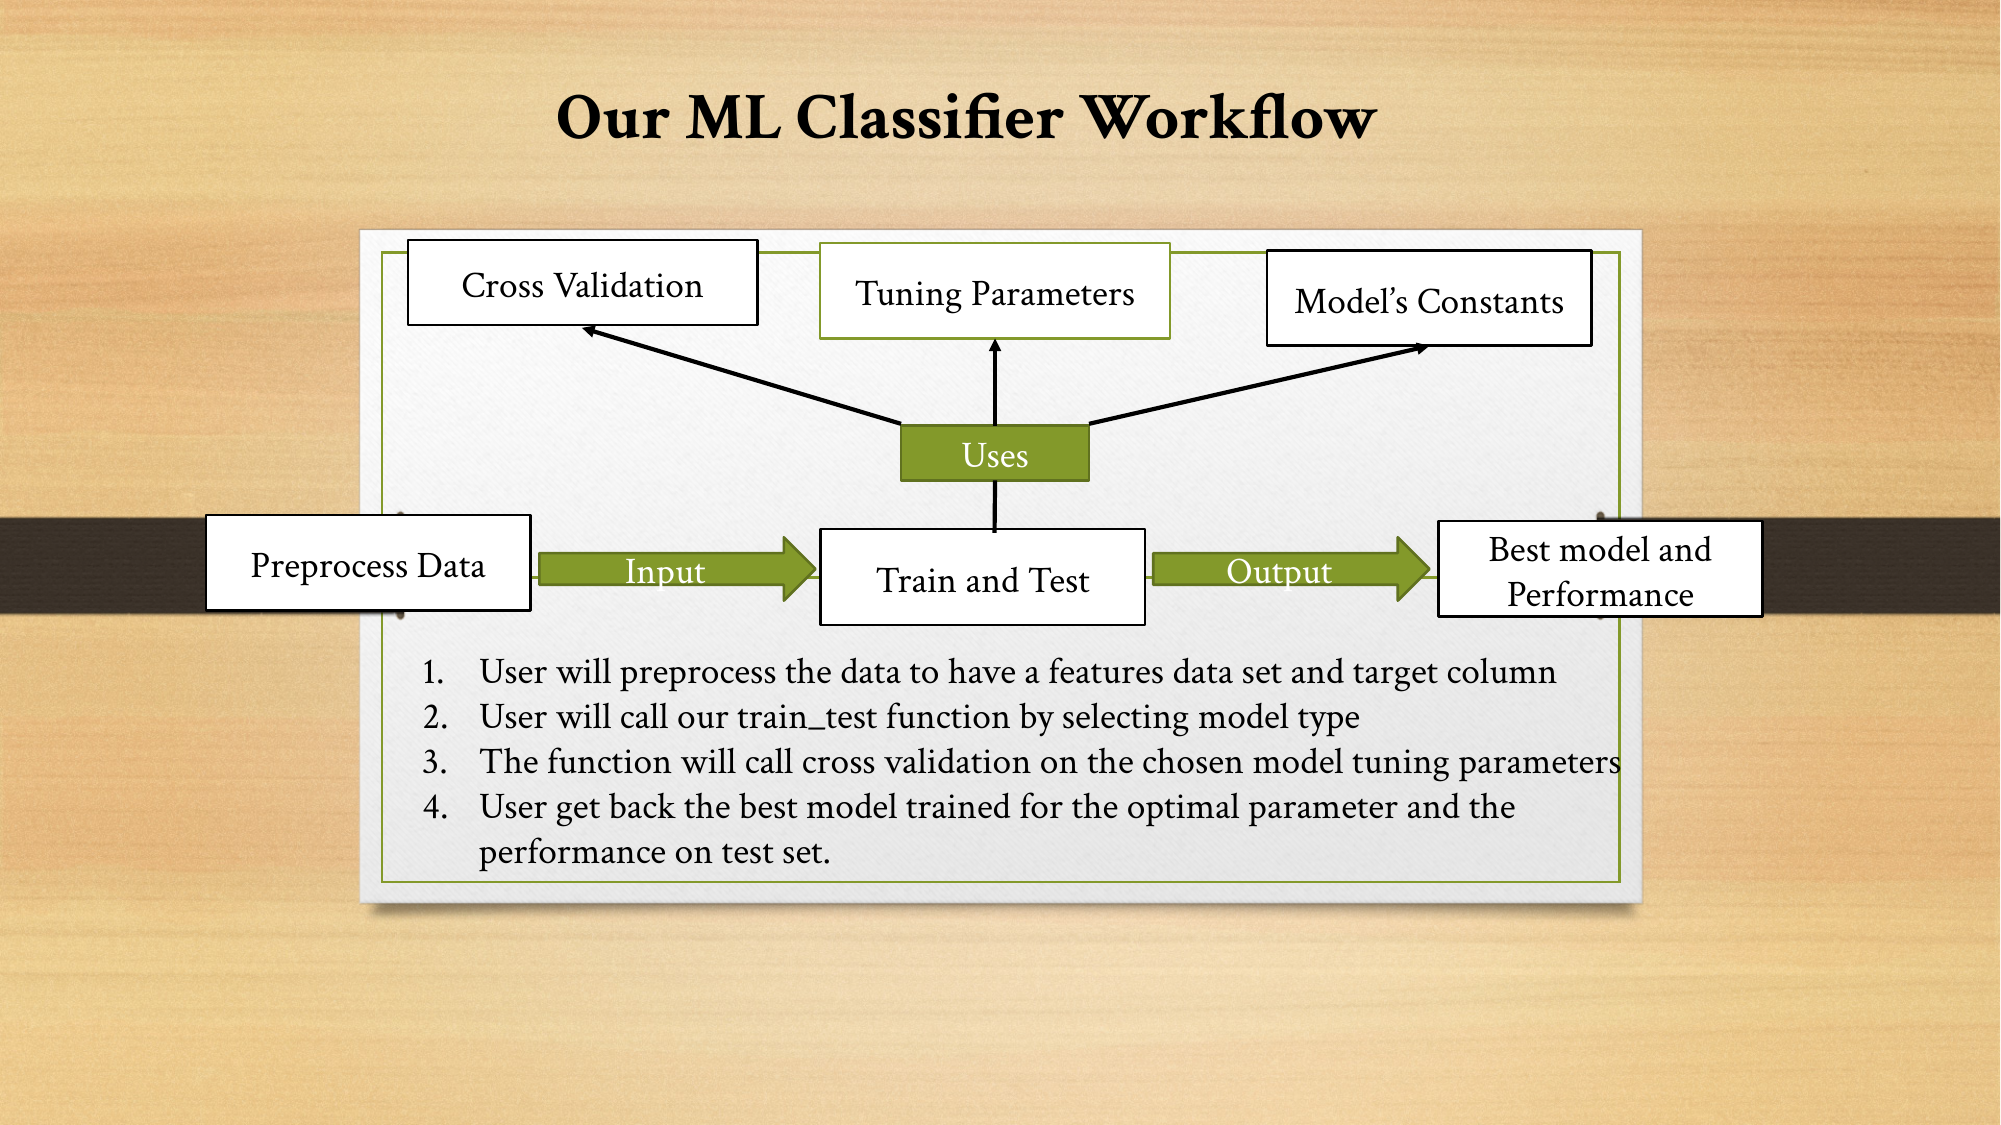

Our ML Classifier Workflow
Cross Validation
Tuning Parameters
Model’s Constants
Uses
Preprocess Data
Best model and Performance
Train and Test
Input
Output
User will preprocess the data to have a features data set and target column
User will call our train_test function by selecting model type
The function will call cross validation on the chosen model tuning parameters
User get back the best model trained for the optimal parameter and the performance on test set.